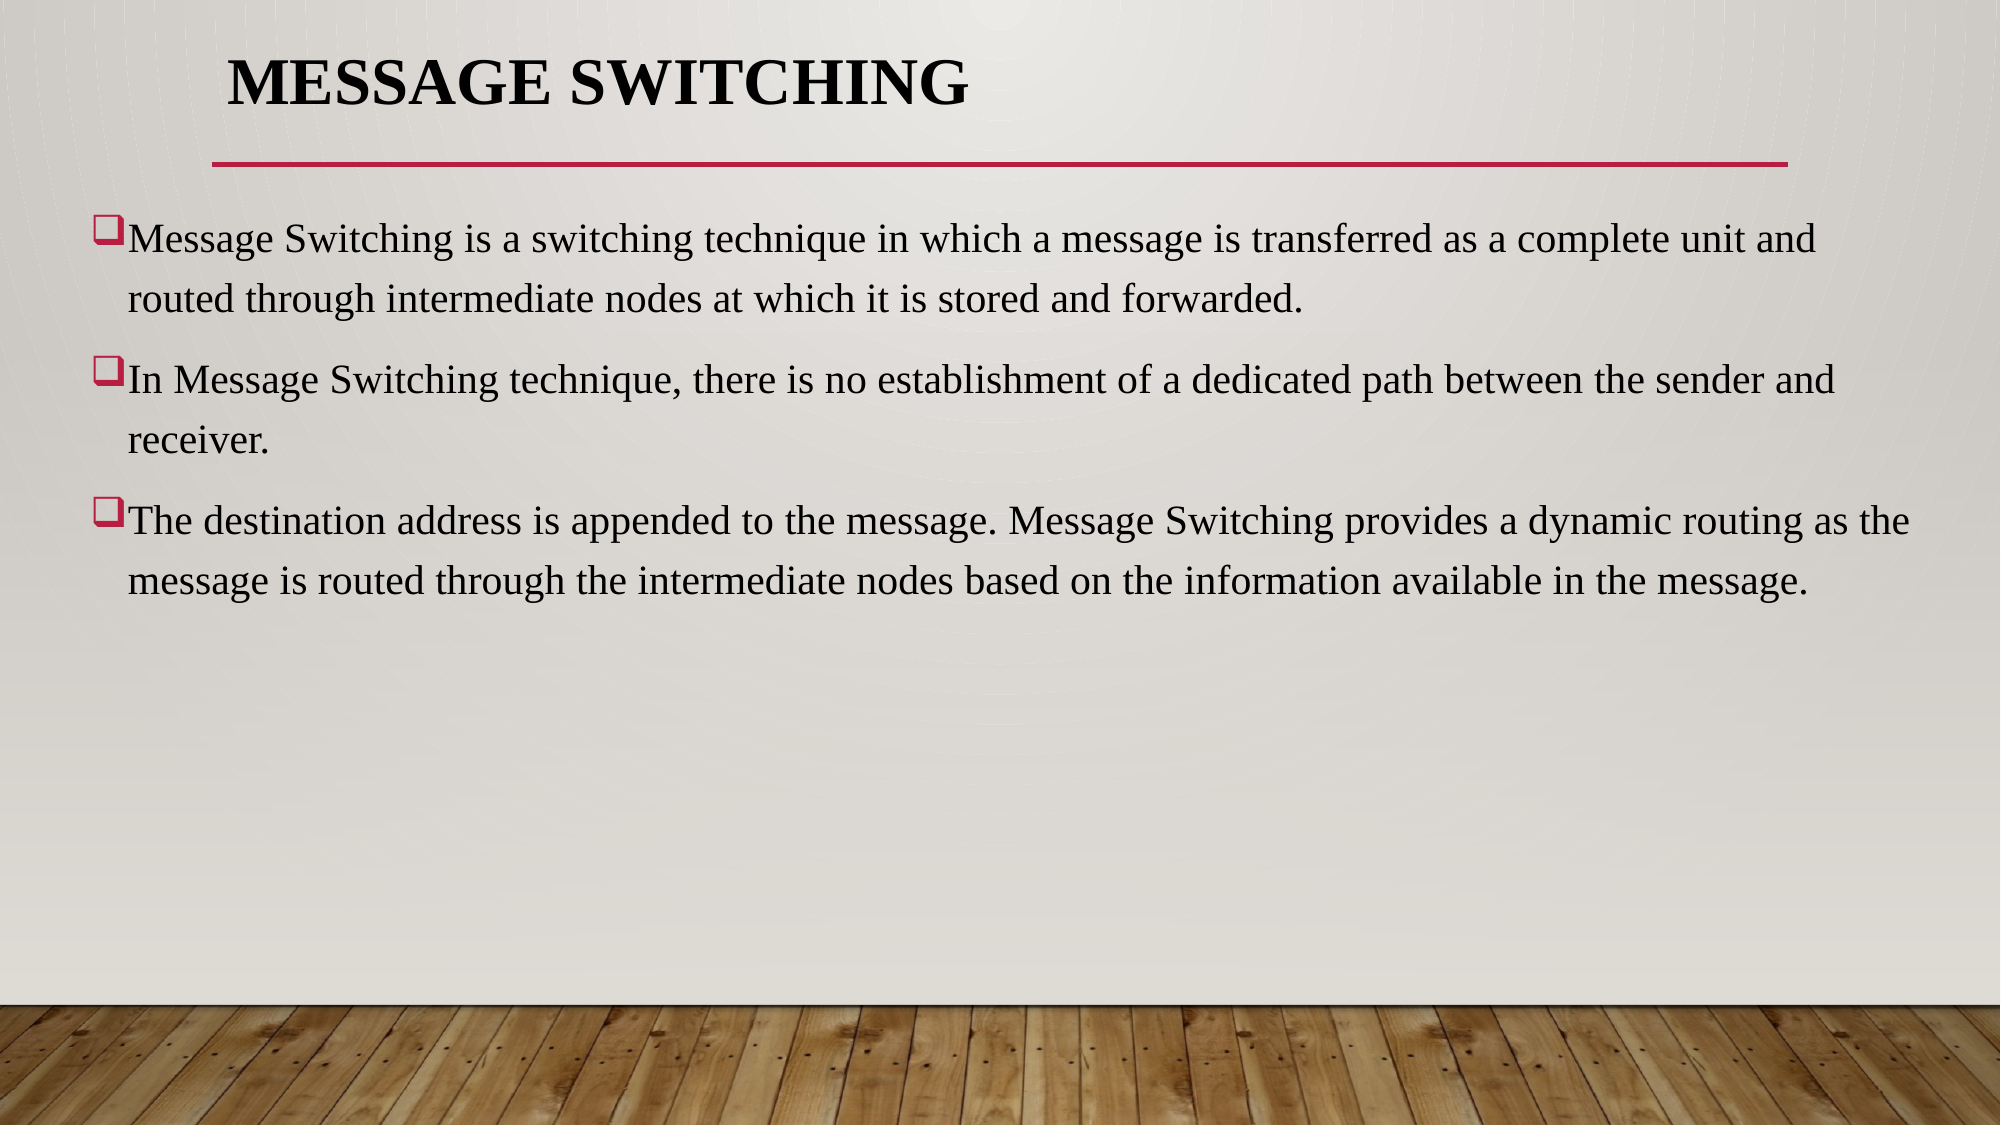

# Message Switching
Message Switching is a switching technique in which a message is transferred as a complete unit and routed through intermediate nodes at which it is stored and forwarded.
In Message Switching technique, there is no establishment of a dedicated path between the sender and receiver.
The destination address is appended to the message. Message Switching provides a dynamic routing as the message is routed through the intermediate nodes based on the information available in the message.